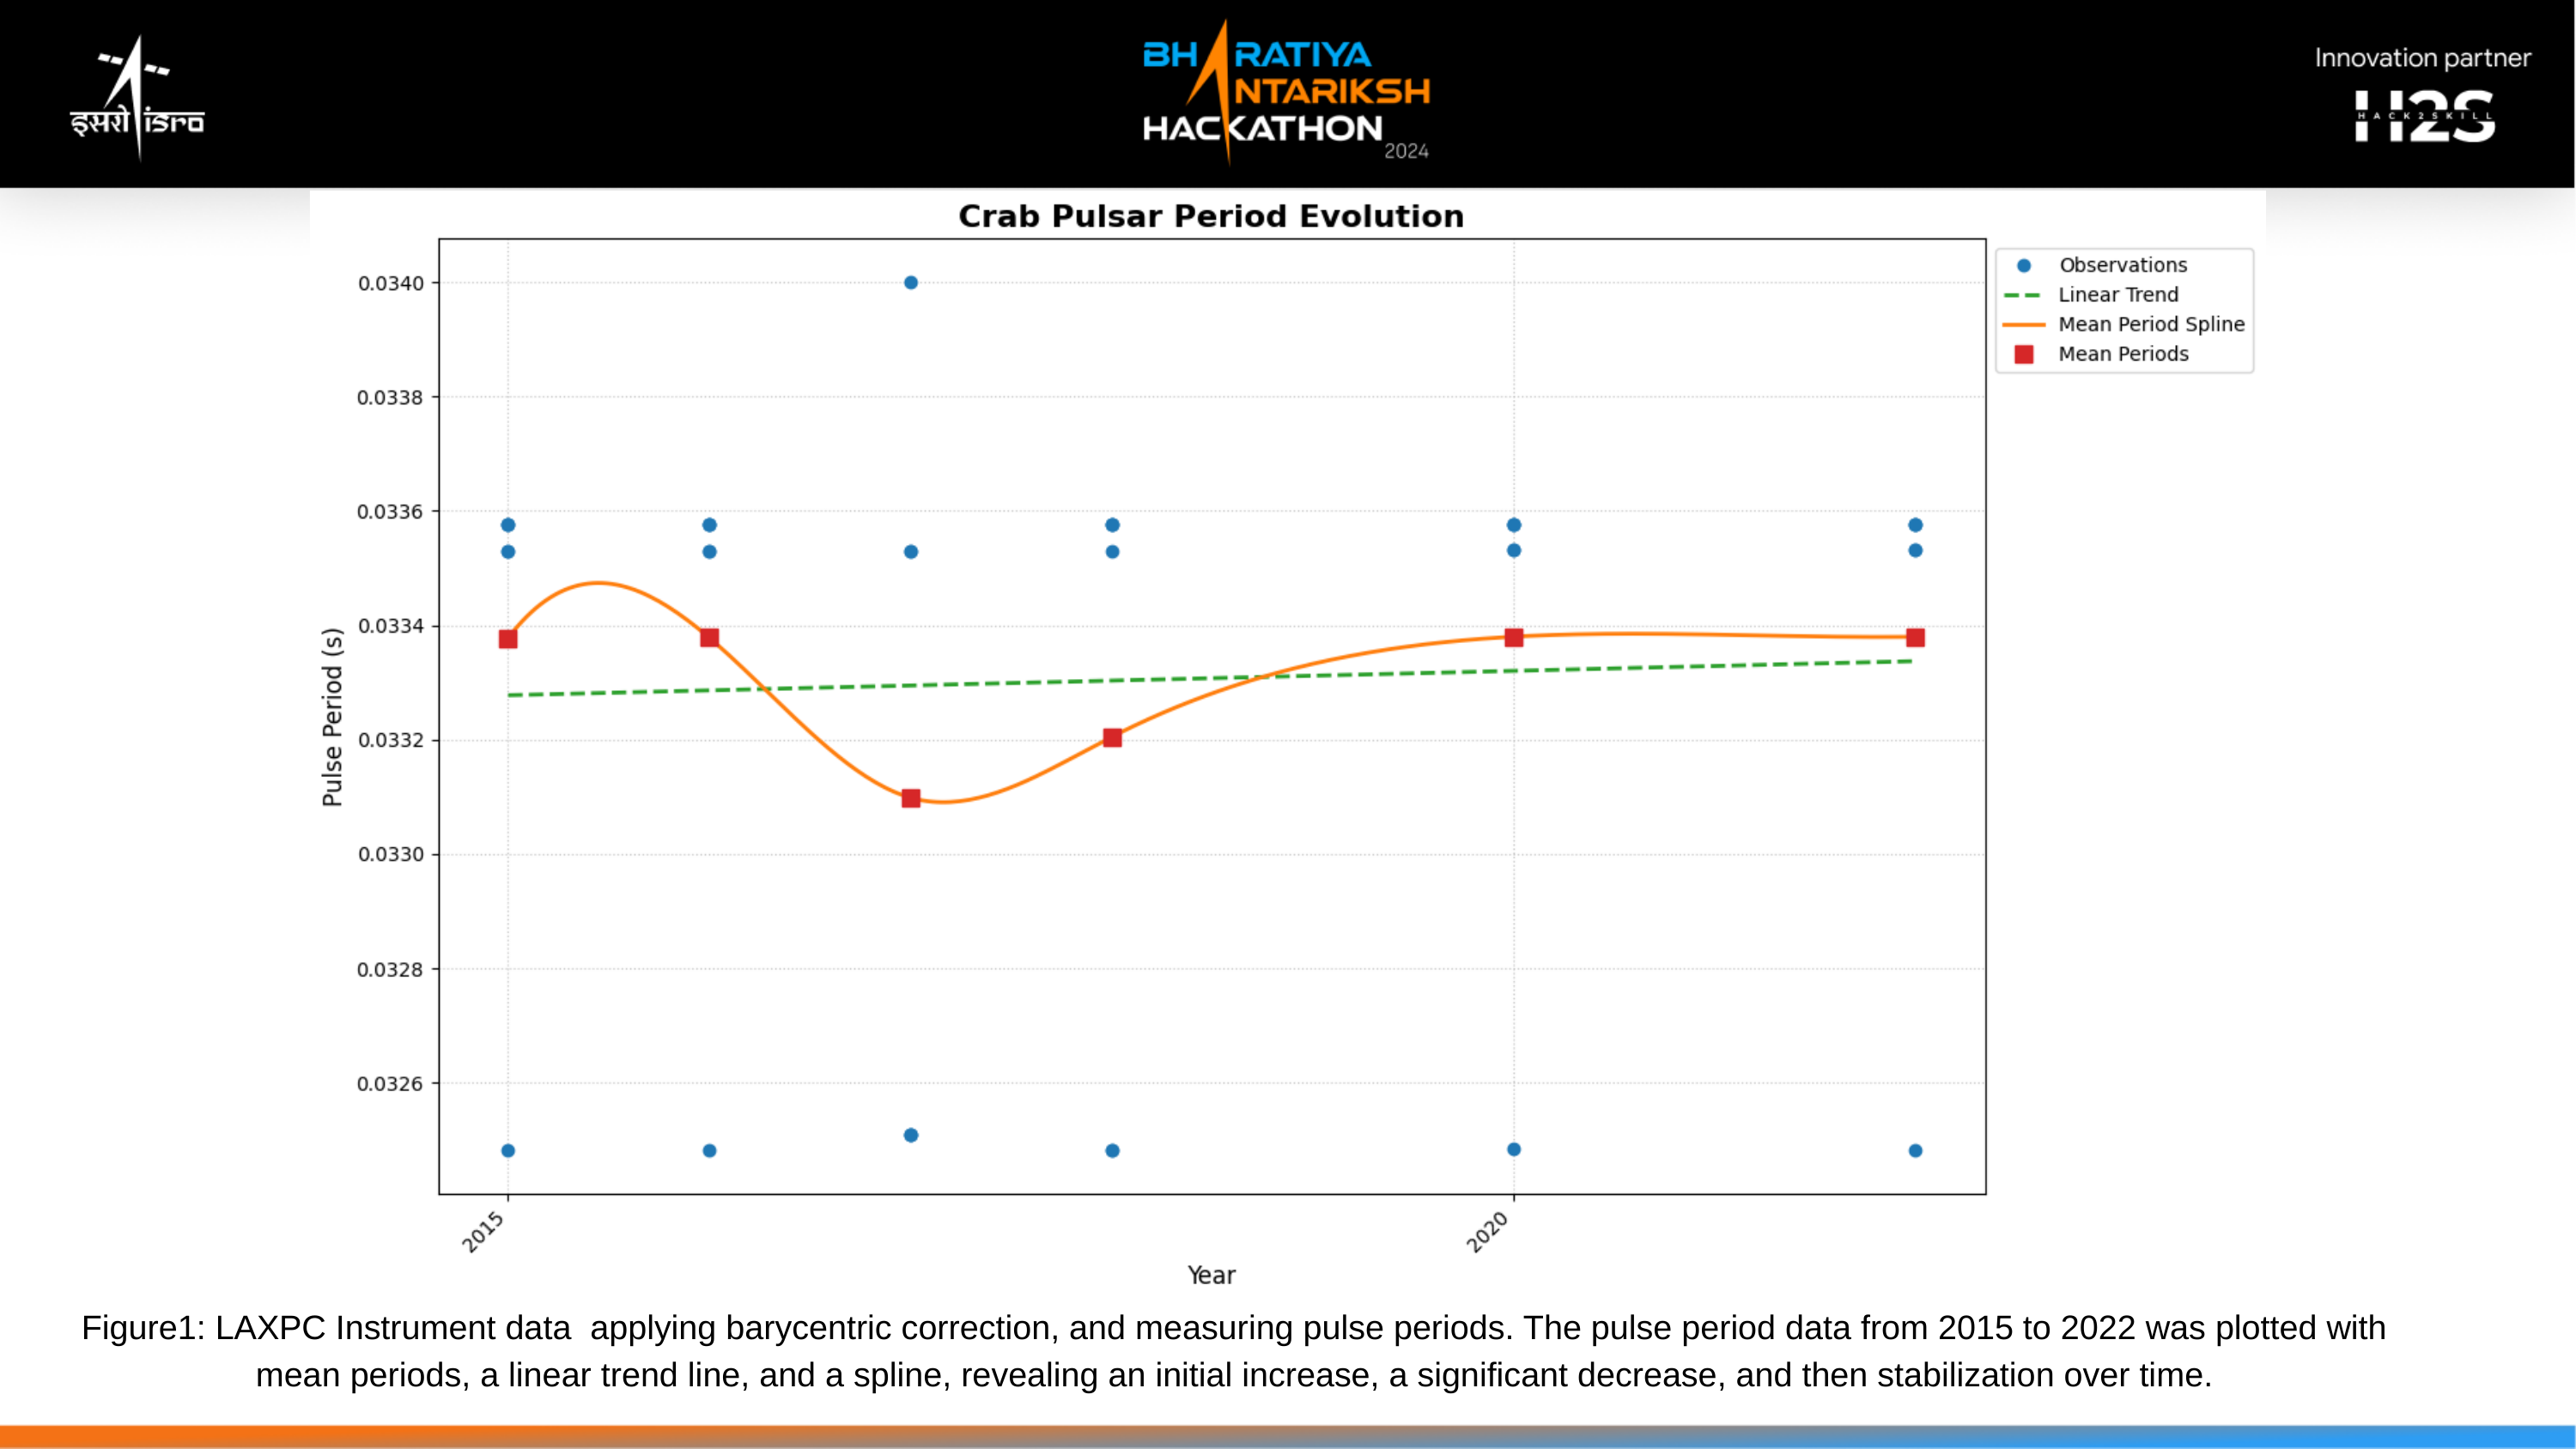

Figure1: LAXPC Instrument data  applying barycentric correction, and measuring pulse periods. The pulse period data from 2015 to 2022 was plotted with mean periods, a linear trend line, and a spline, revealing an initial increase, a significant decrease, and then stabilization over time.